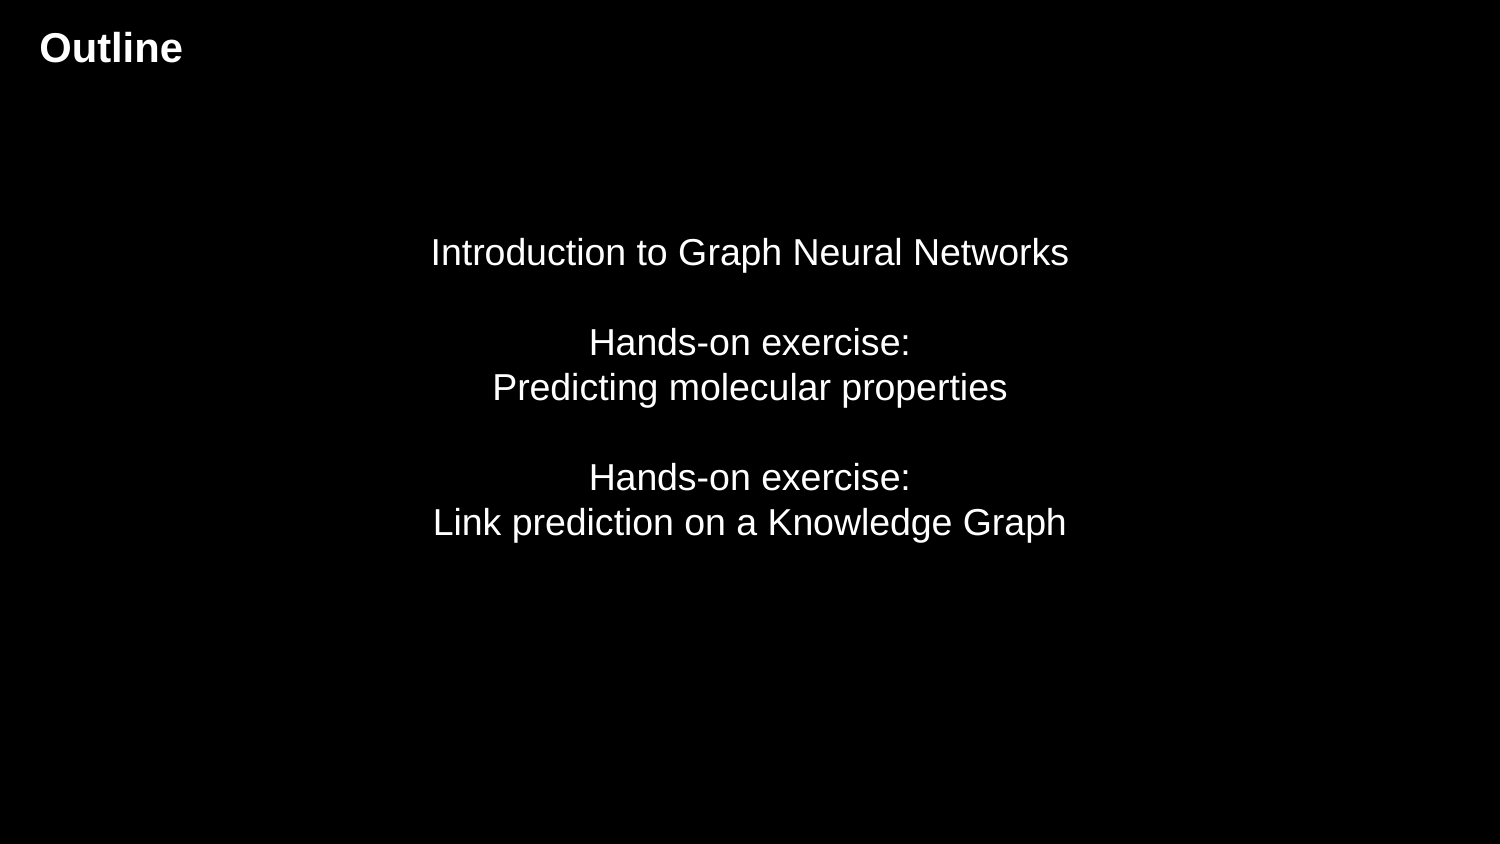

# Outline
Introduction to Graph Neural Networks

Hands-on exercise:
Predicting molecular properties

Hands-on exercise:
Link prediction on a Knowledge Graph